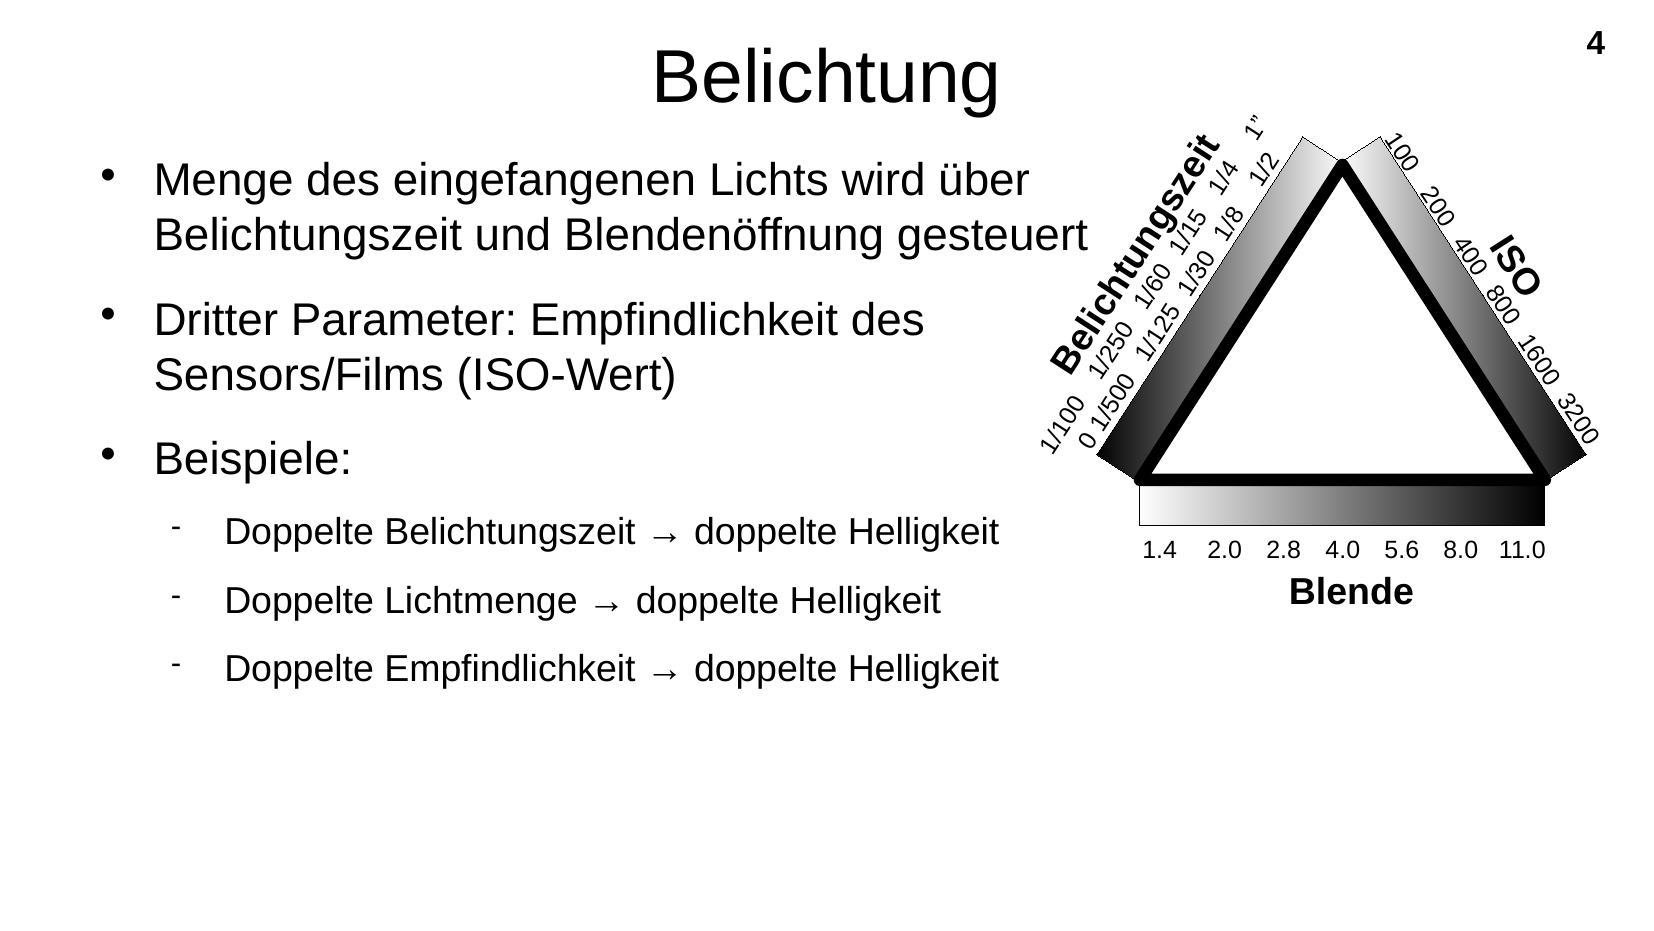

Belichtung
1”
1/2
1/4
1/8
1/15
1/30
1/60
1/125
1/250
1/500
1/1000
100
200
400
800
1600
3200

Belichtungszeit
ISO

1.4
2.0
2.8
4.0
5.6
8.0
11.0
Blende
Menge des eingefangenen Lichts wird über Belichtungszeit und Blendenöffnung gesteuert
Dritter Parameter: Empfindlichkeit des Sensors/Films (ISO-Wert)
Beispiele:
Doppelte Belichtungszeit → doppelte Helligkeit
Doppelte Lichtmenge → doppelte Helligkeit
Doppelte Empfindlichkeit → doppelte Helligkeit